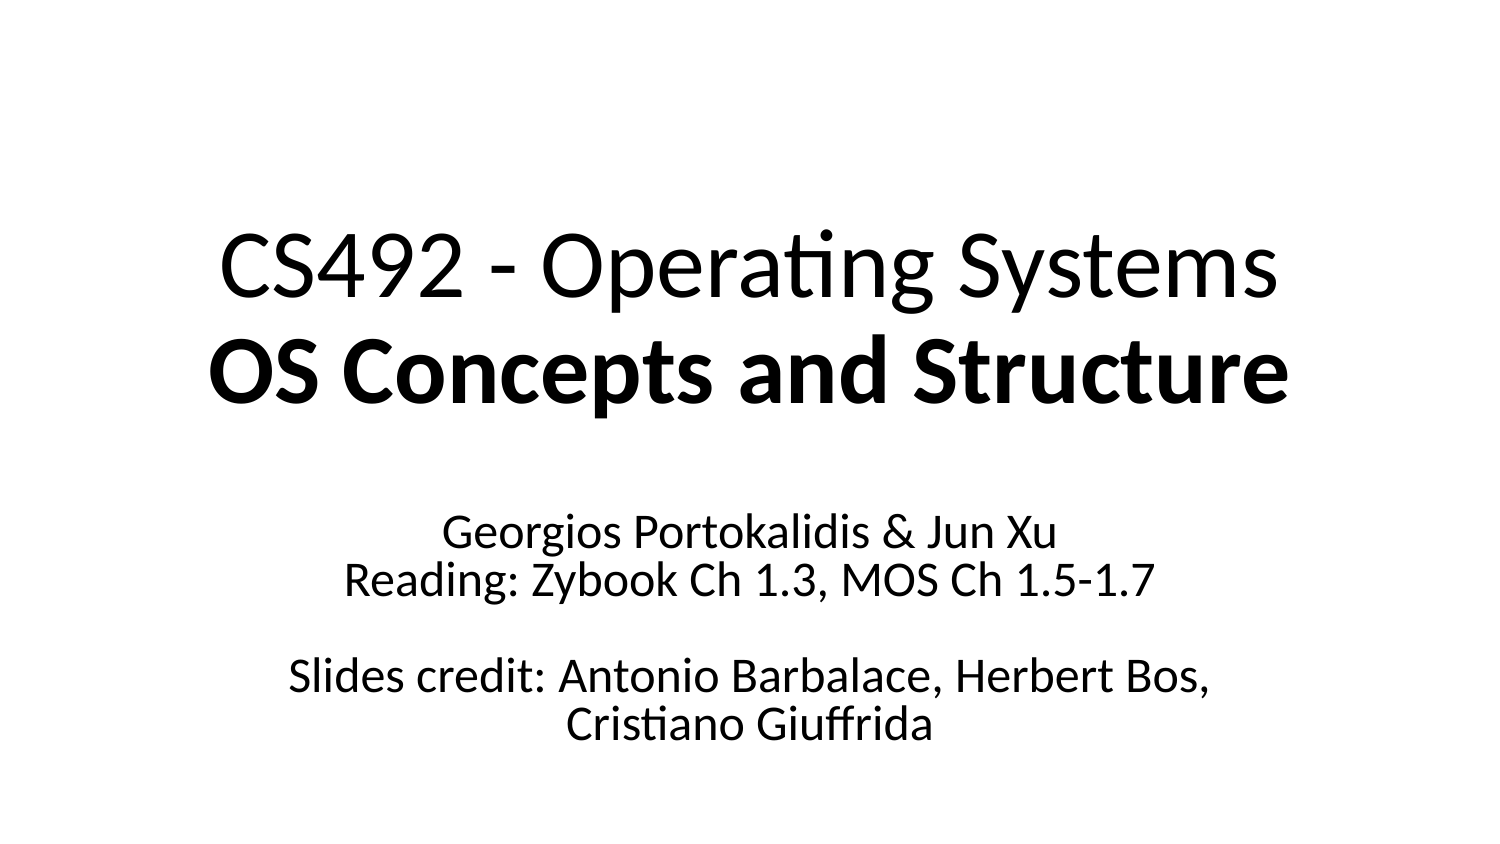

# CS492 - Operating Systems OS Concepts and Structure

Georgios Portokalidis & Jun Xu
Reading: Zybook Ch 1.3, MOS Ch 1.5-1.7

Slides credit: Antonio Barbalace, Herbert Bos, Cristiano Giuffrida